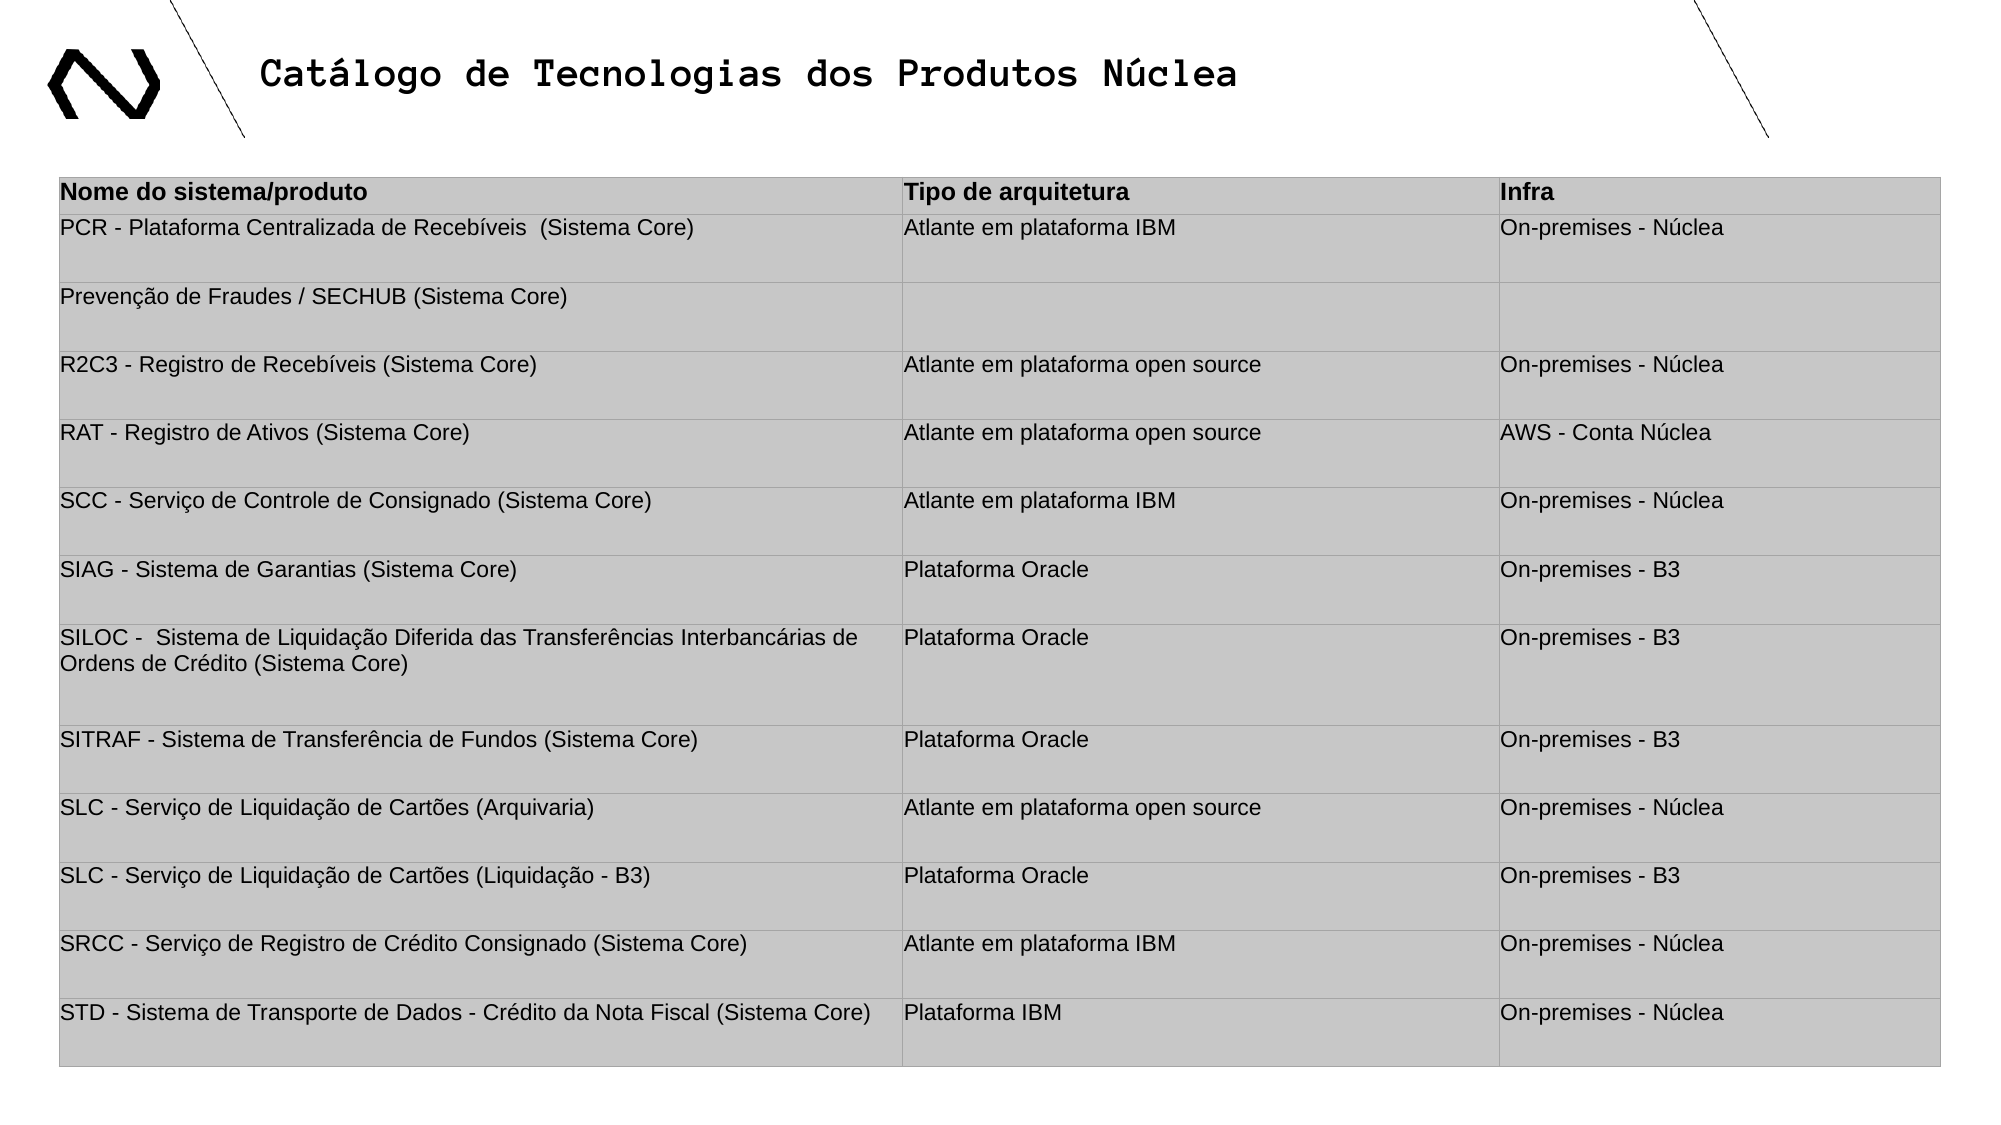

# Catálogo de Tecnologias dos Produtos Núclea
| Nome do sistema/produto | Tipo de arquitetura | Infra |
| --- | --- | --- |
| PCR - Plataforma Centralizada de Recebíveis  (Sistema Core) | Atlante em plataforma IBM | On-premises - Núclea |
| Prevenção de Fraudes / SECHUB (Sistema Core) |  |  |
| R2C3 - Registro de Recebíveis (Sistema Core) | Atlante em plataforma open source | On-premises - Núclea |
| RAT - Registro de Ativos (Sistema Core) | Atlante em plataforma open source | AWS - Conta Núclea |
| SCC - Serviço de Controle de Consignado (Sistema Core) | Atlante em plataforma IBM | On-premises - Núclea |
| SIAG - Sistema de Garantias (Sistema Core) | Plataforma Oracle | On-premises - B3 |
| SILOC -  Sistema de Liquidação Diferida das Transferências Interbancárias de Ordens de Crédito (Sistema Core) | Plataforma Oracle | On-premises - B3 |
| SITRAF - Sistema de Transferência de Fundos (Sistema Core) | Plataforma Oracle | On-premises - B3 |
| SLC - Serviço de Liquidação de Cartões (Arquivaria) | Atlante em plataforma open source | On-premises - Núclea |
| SLC - Serviço de Liquidação de Cartões (Liquidação - B3) | Plataforma Oracle | On-premises - B3 |
| SRCC - Serviço de Registro de Crédito Consignado (Sistema Core) | Atlante em plataforma IBM | On-premises - Núclea |
| STD - Sistema de Transporte de Dados - Crédito da Nota Fiscal (Sistema Core) | Plataforma IBM | On-premises - Núclea |